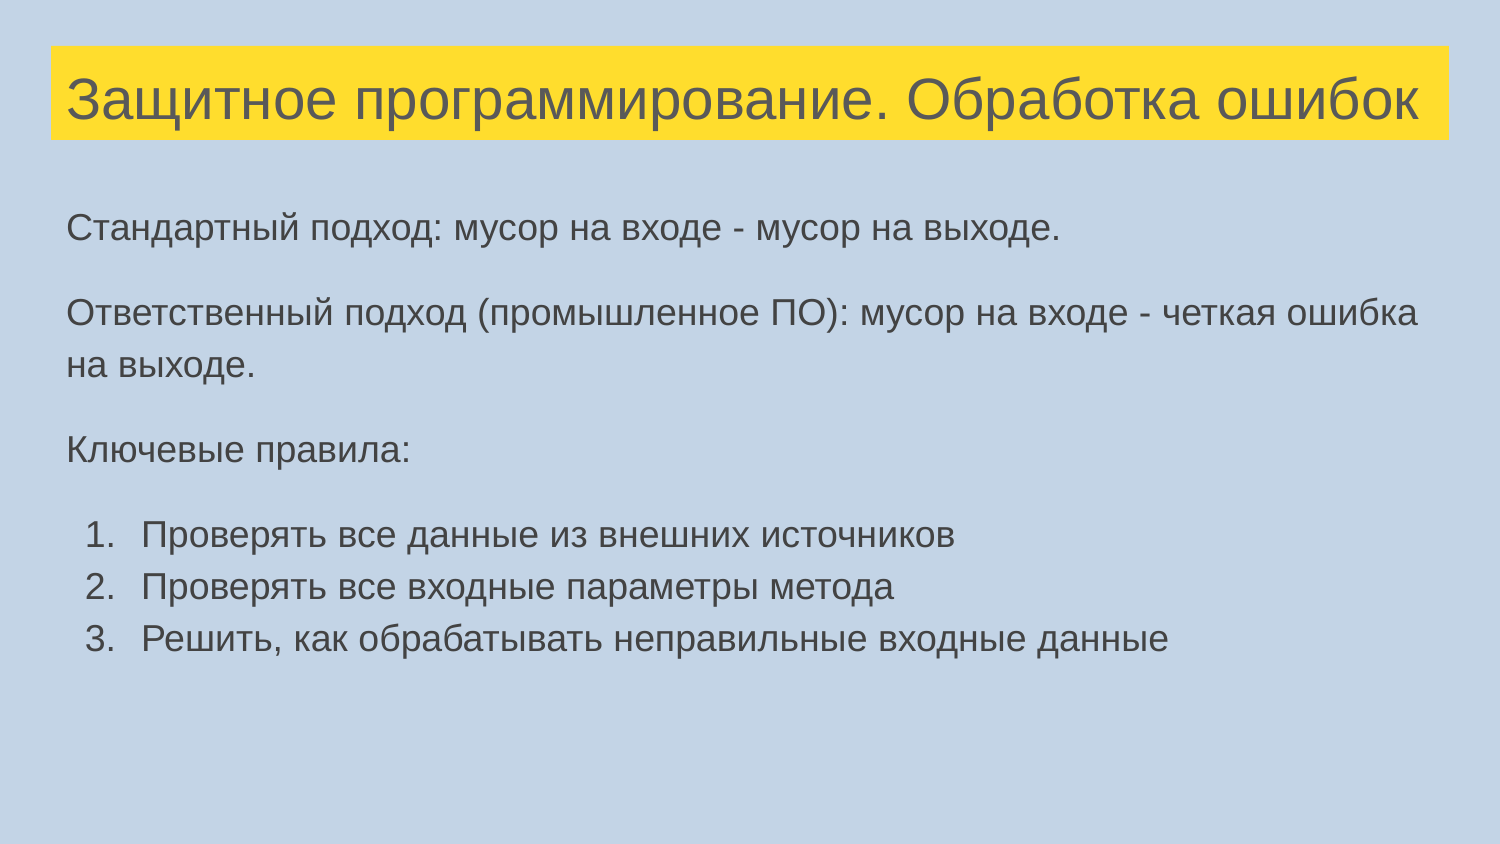

# Защитное программирование. Обработка ошибок
Стандартный подход: мусор на входе - мусор на выходе.
Ответственный подход (промышленное ПО): мусор на входе - четкая ошибка на выходе.
Ключевые правила:
Проверять все данные из внешних источников
Проверять все входные параметры метода
Решить, как обрабатывать неправильные входные данные